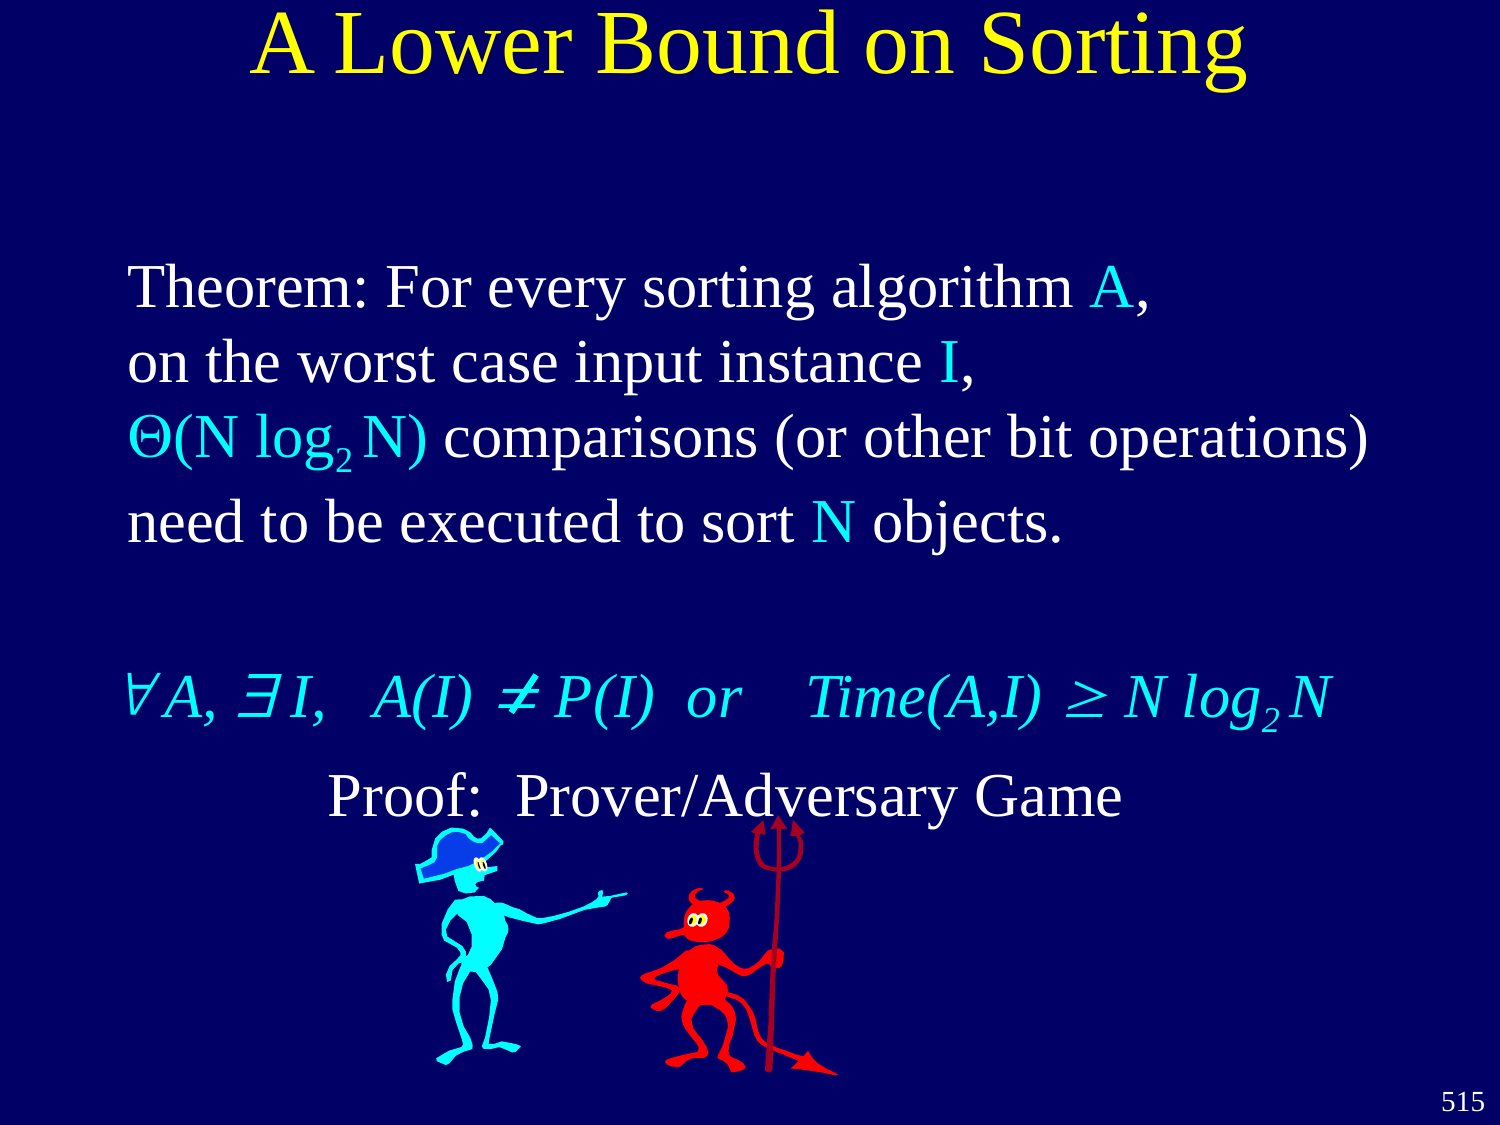

A Lower Bound on Sorting
Theorem: For every sorting algorithm A,
on the worst case input instance I,
Θ(N log2 N) comparisons (or other bit operations)
need to be executed to sort N objects.
∀ A, ∃ I,   A(I) = P(I)  or    Time(A,I) ≥ N log2 N

Proof:  Prover/Adversary Game